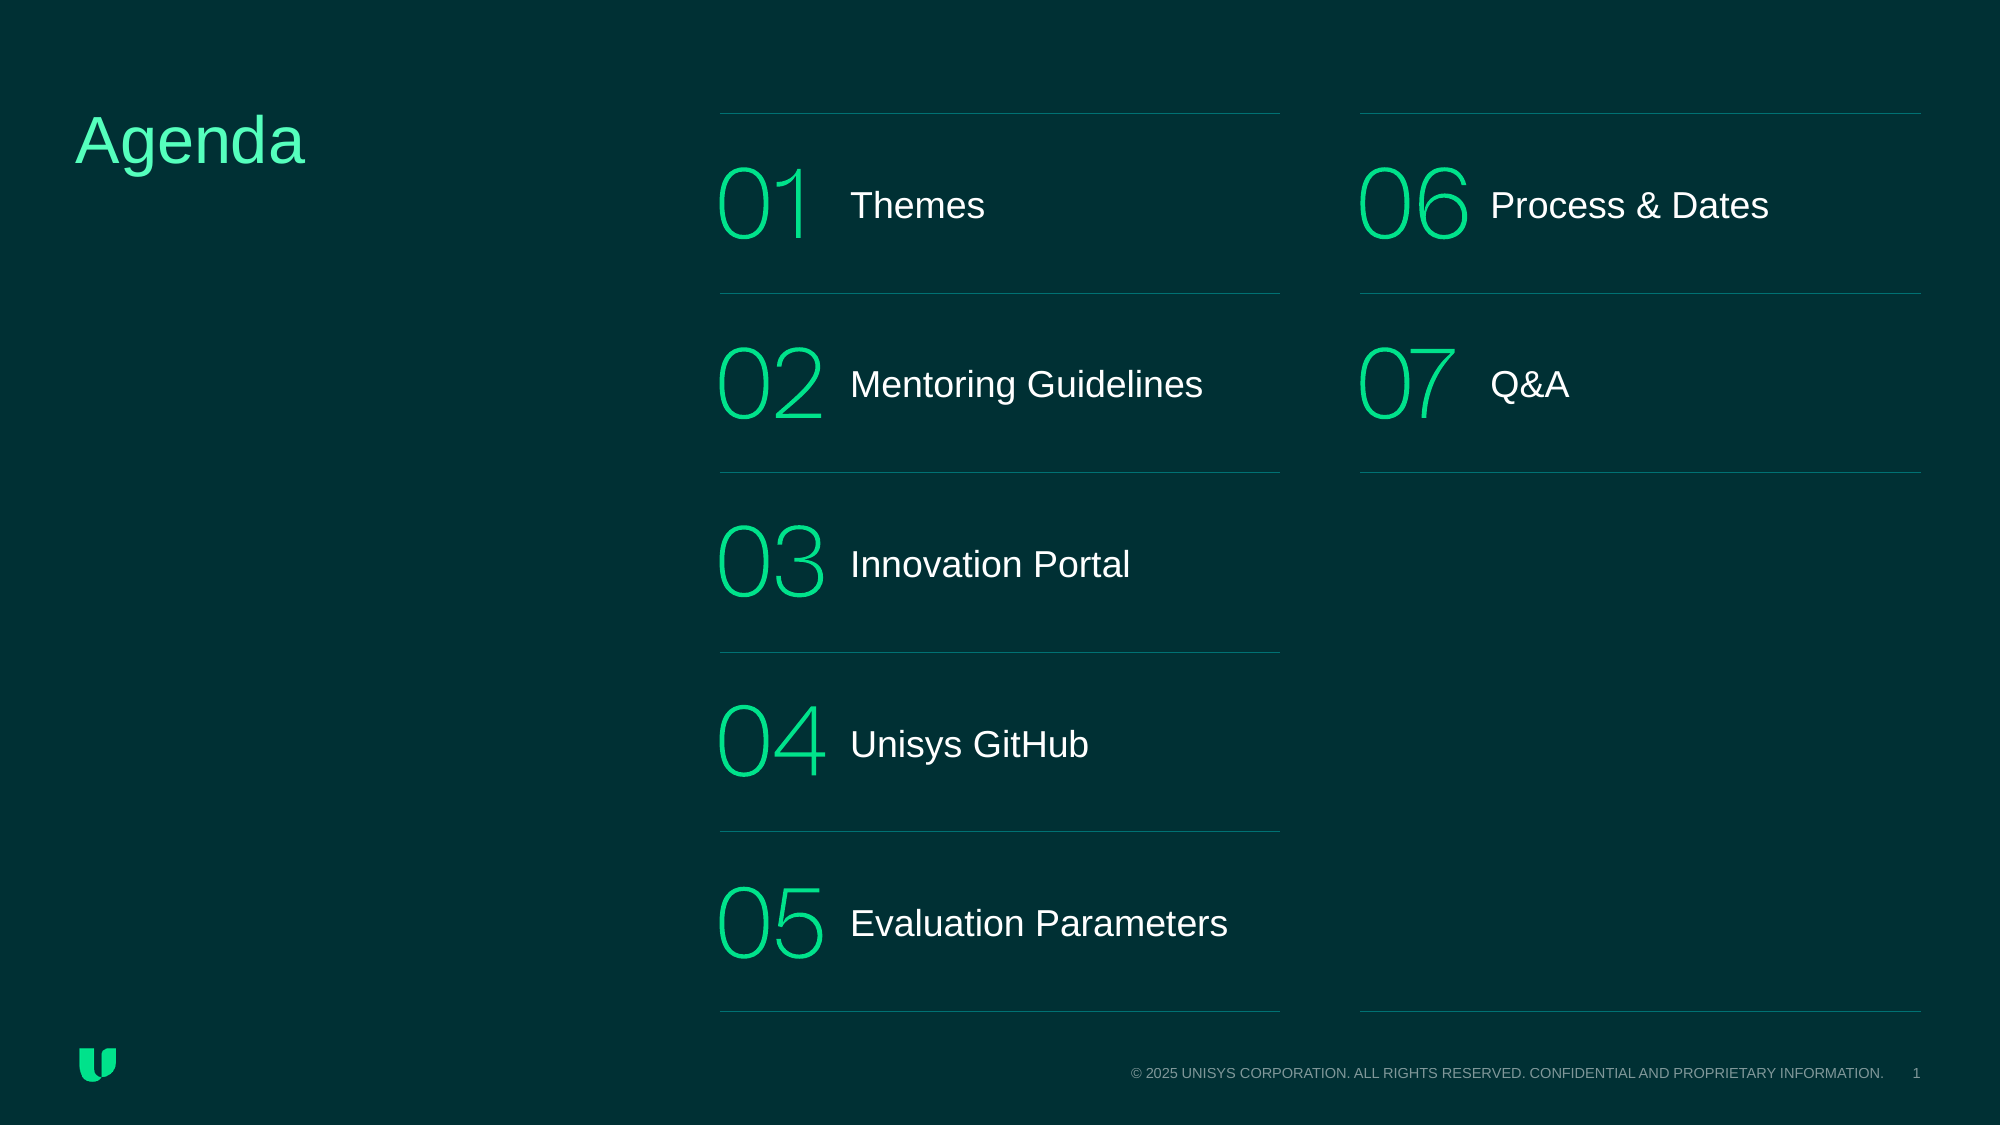

# Agenda
Themes
Process & Dates
Mentoring Guidelines
Q&A
Innovation Portal
Unisys GitHub
Evaluation Parameters

© 2025 Unisys Corporation. All rights reserved. Confidential and Proprietary Information.
1